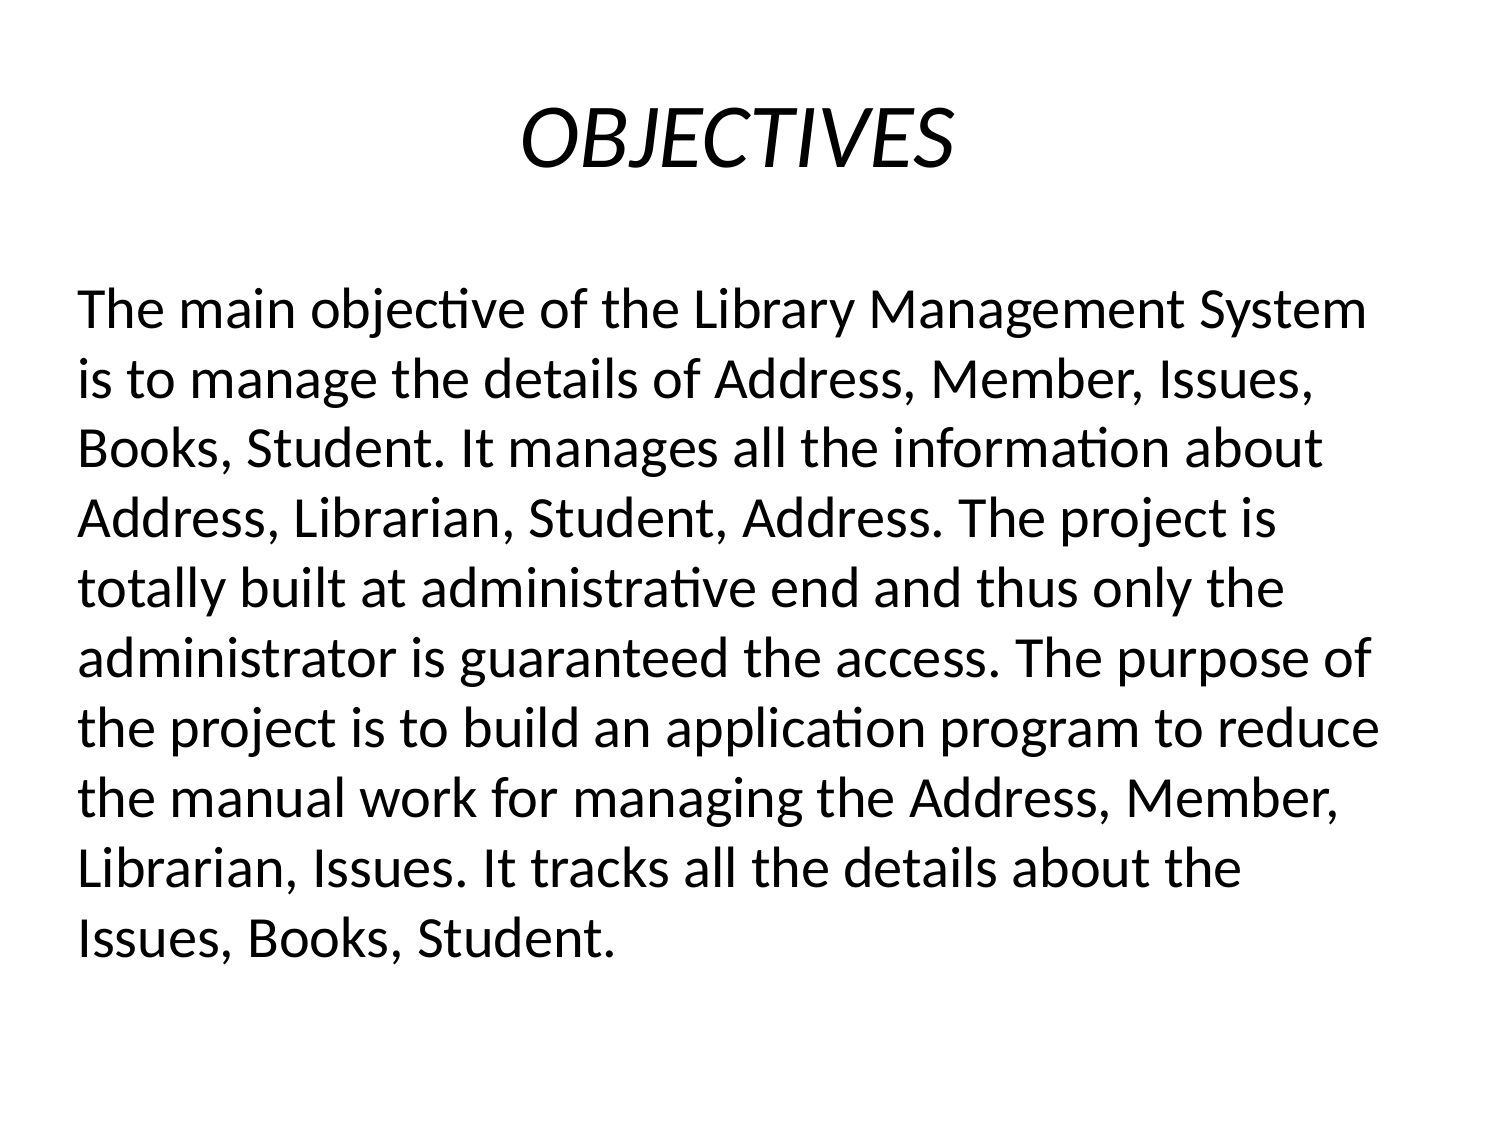

# OBJECTIVES
The main objective of the Library Management System is to manage the details of Address, Member, Issues, Books, Student. It manages all the information about Address, Librarian, Student, Address. The project is totally built at administrative end and thus only the administrator is guaranteed the access. The purpose of the project is to build an application program to reduce the manual work for managing the Address, Member, Librarian, Issues. It tracks all the details about the Issues, Books, Student.